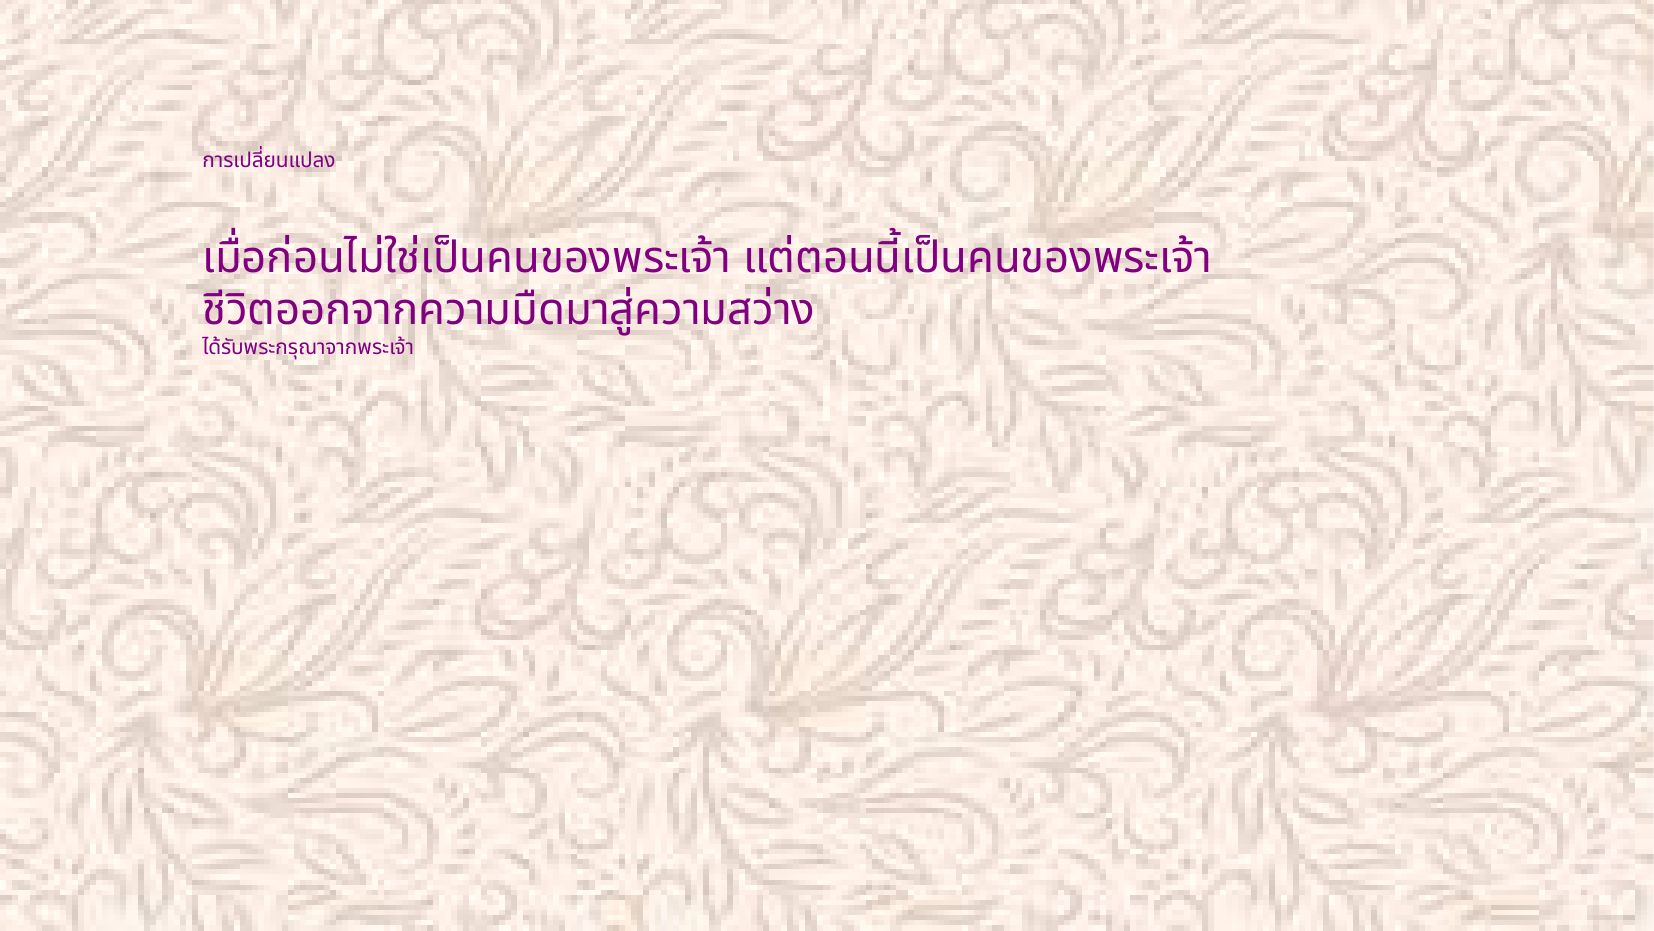

การเปลี่ยนแปลง
เมื่อก่อนไม่ใช่เป็นคนของพระเจ้า แต่ตอนนี้เป็นคนของพระเจ้า
ชีวิตออกจากความมืดมาสู่ความสว่าง
ได้รับพระกรุณาจากพระเจ้า